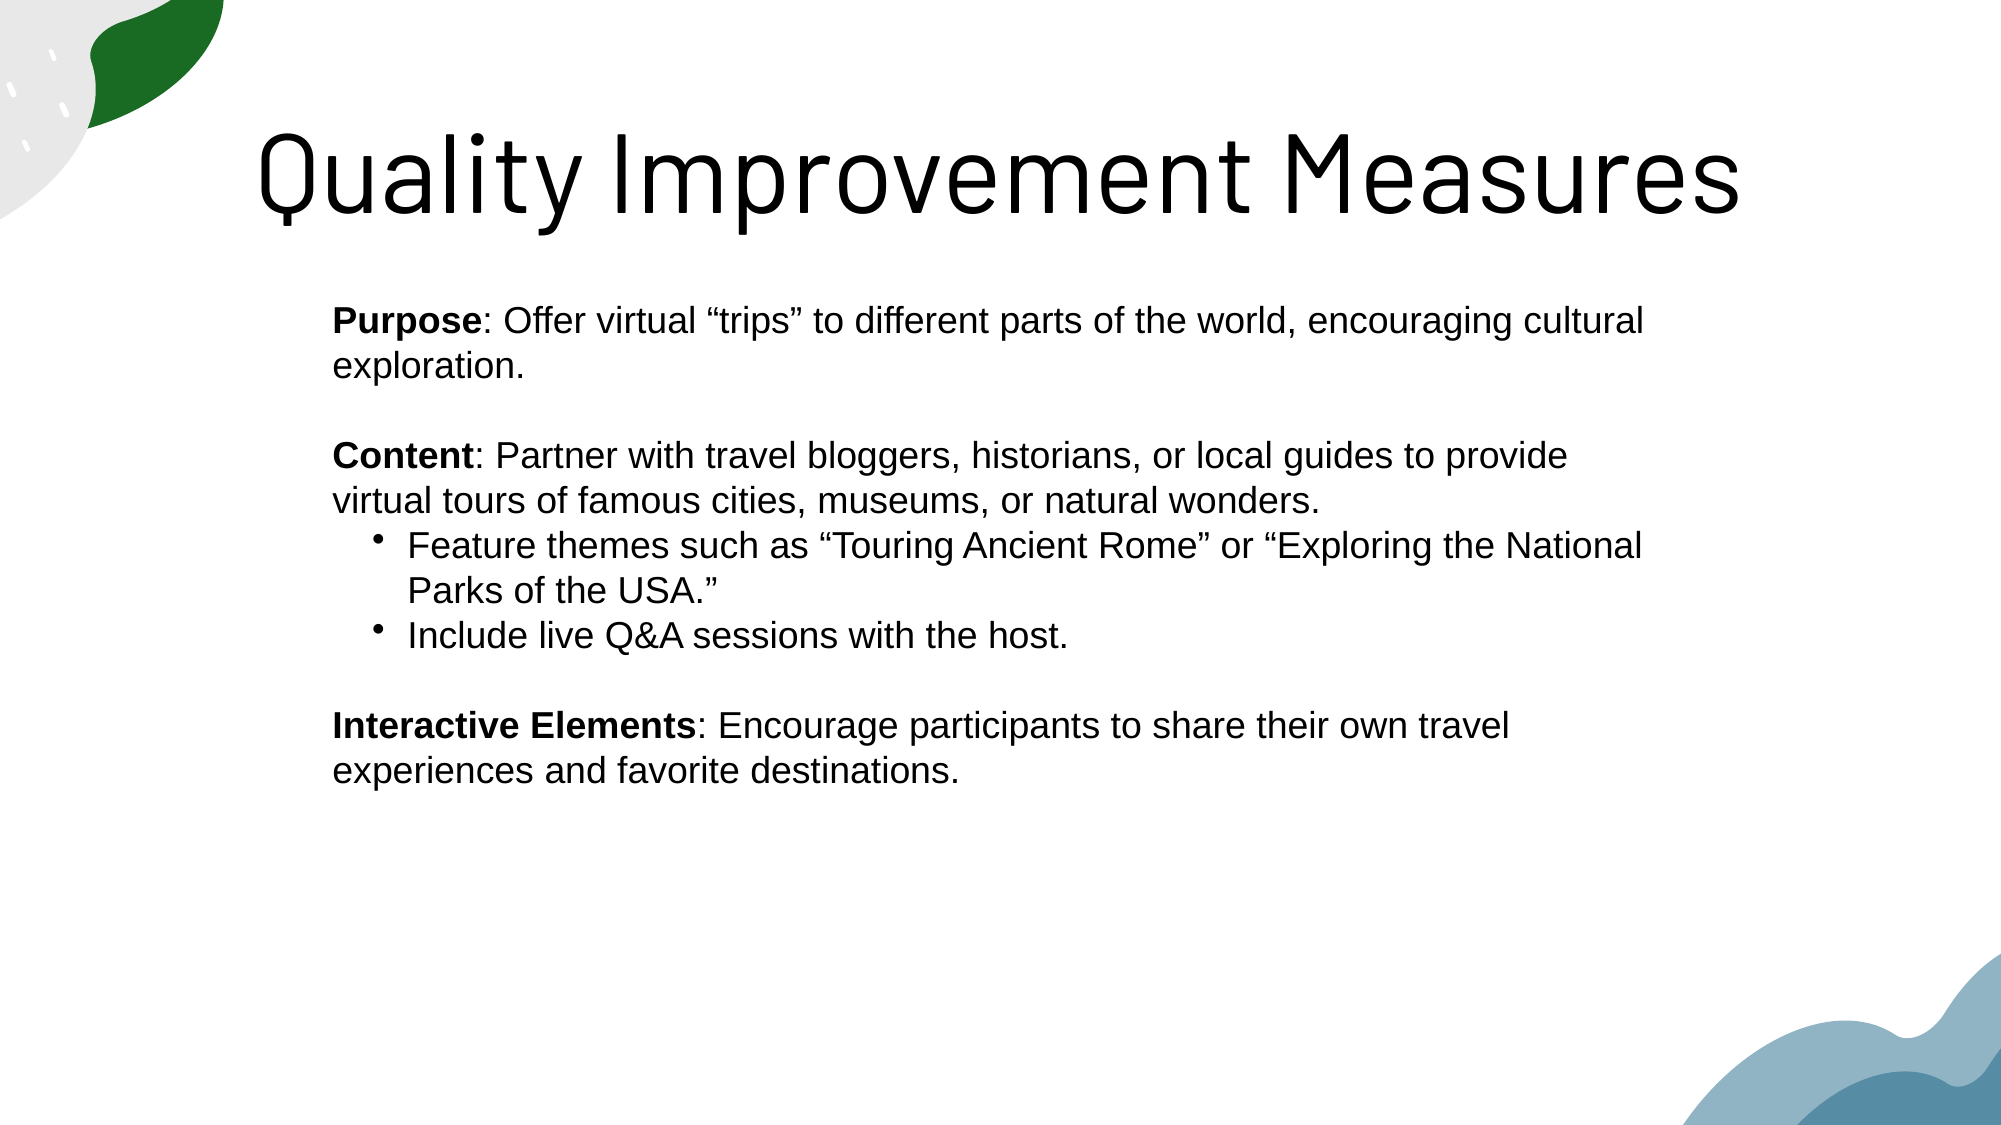

# Quality Improvement Measures
Purpose: Offer virtual “trips” to different parts of the world, encouraging cultural exploration.

Content: Partner with travel bloggers, historians, or local guides to provide virtual tours of famous cities, museums, or natural wonders.
Feature themes such as “Touring Ancient Rome” or “Exploring the National Parks of the USA.”
Include live Q&A sessions with the host.

Interactive Elements: Encourage participants to share their own travel experiences and favorite destinations.